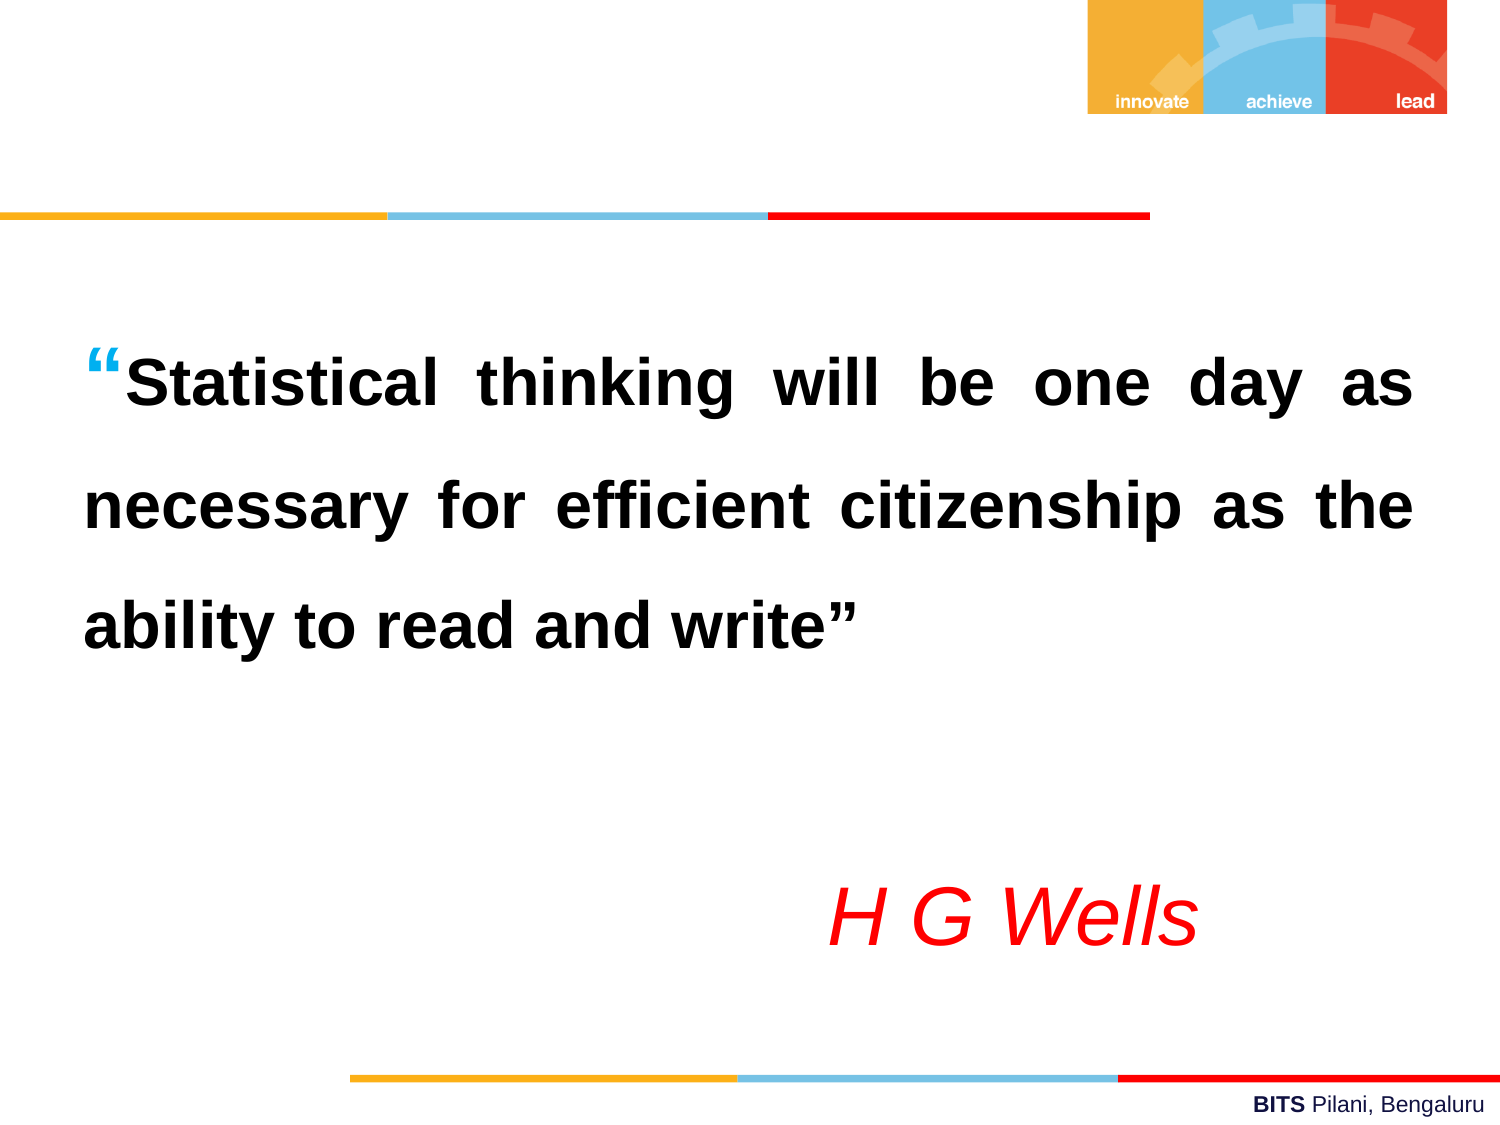

“Statistical thinking will be one day as necessary for efficient citizenship as the ability to read and write”

                                H G Wells